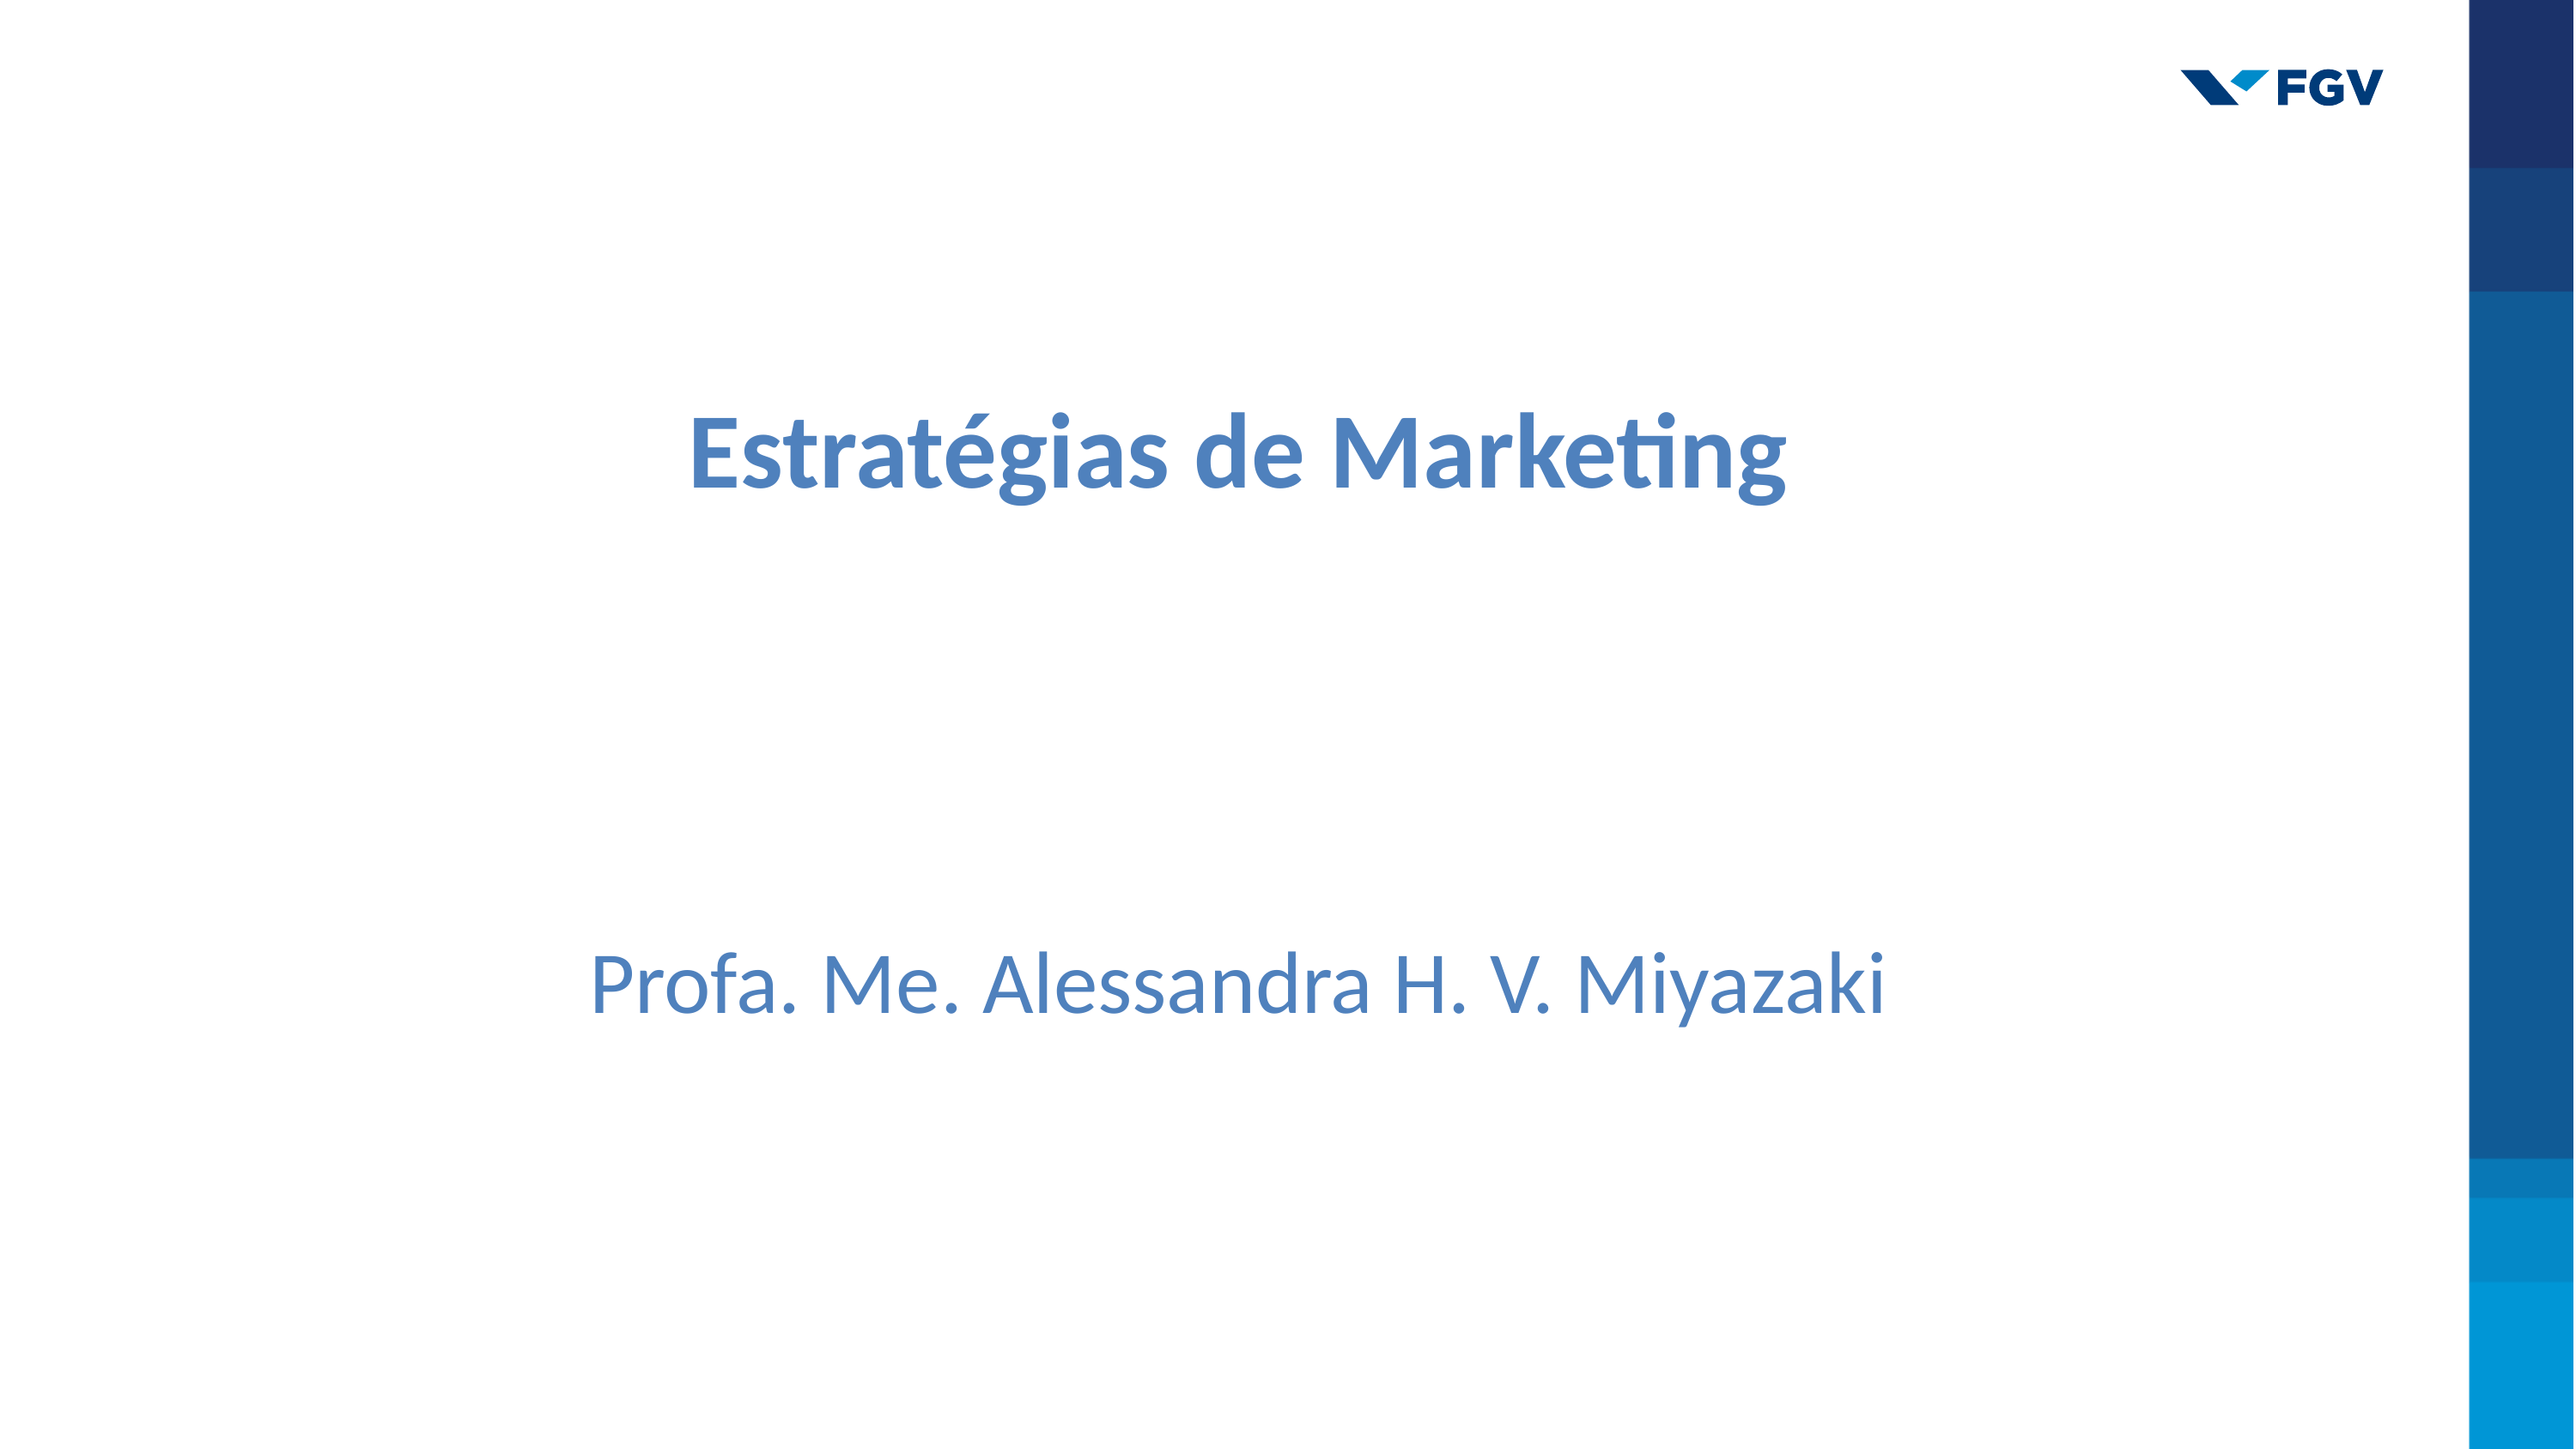

# Estratégias de Marketing
Profa. Me. Alessandra H. V. Miyazaki